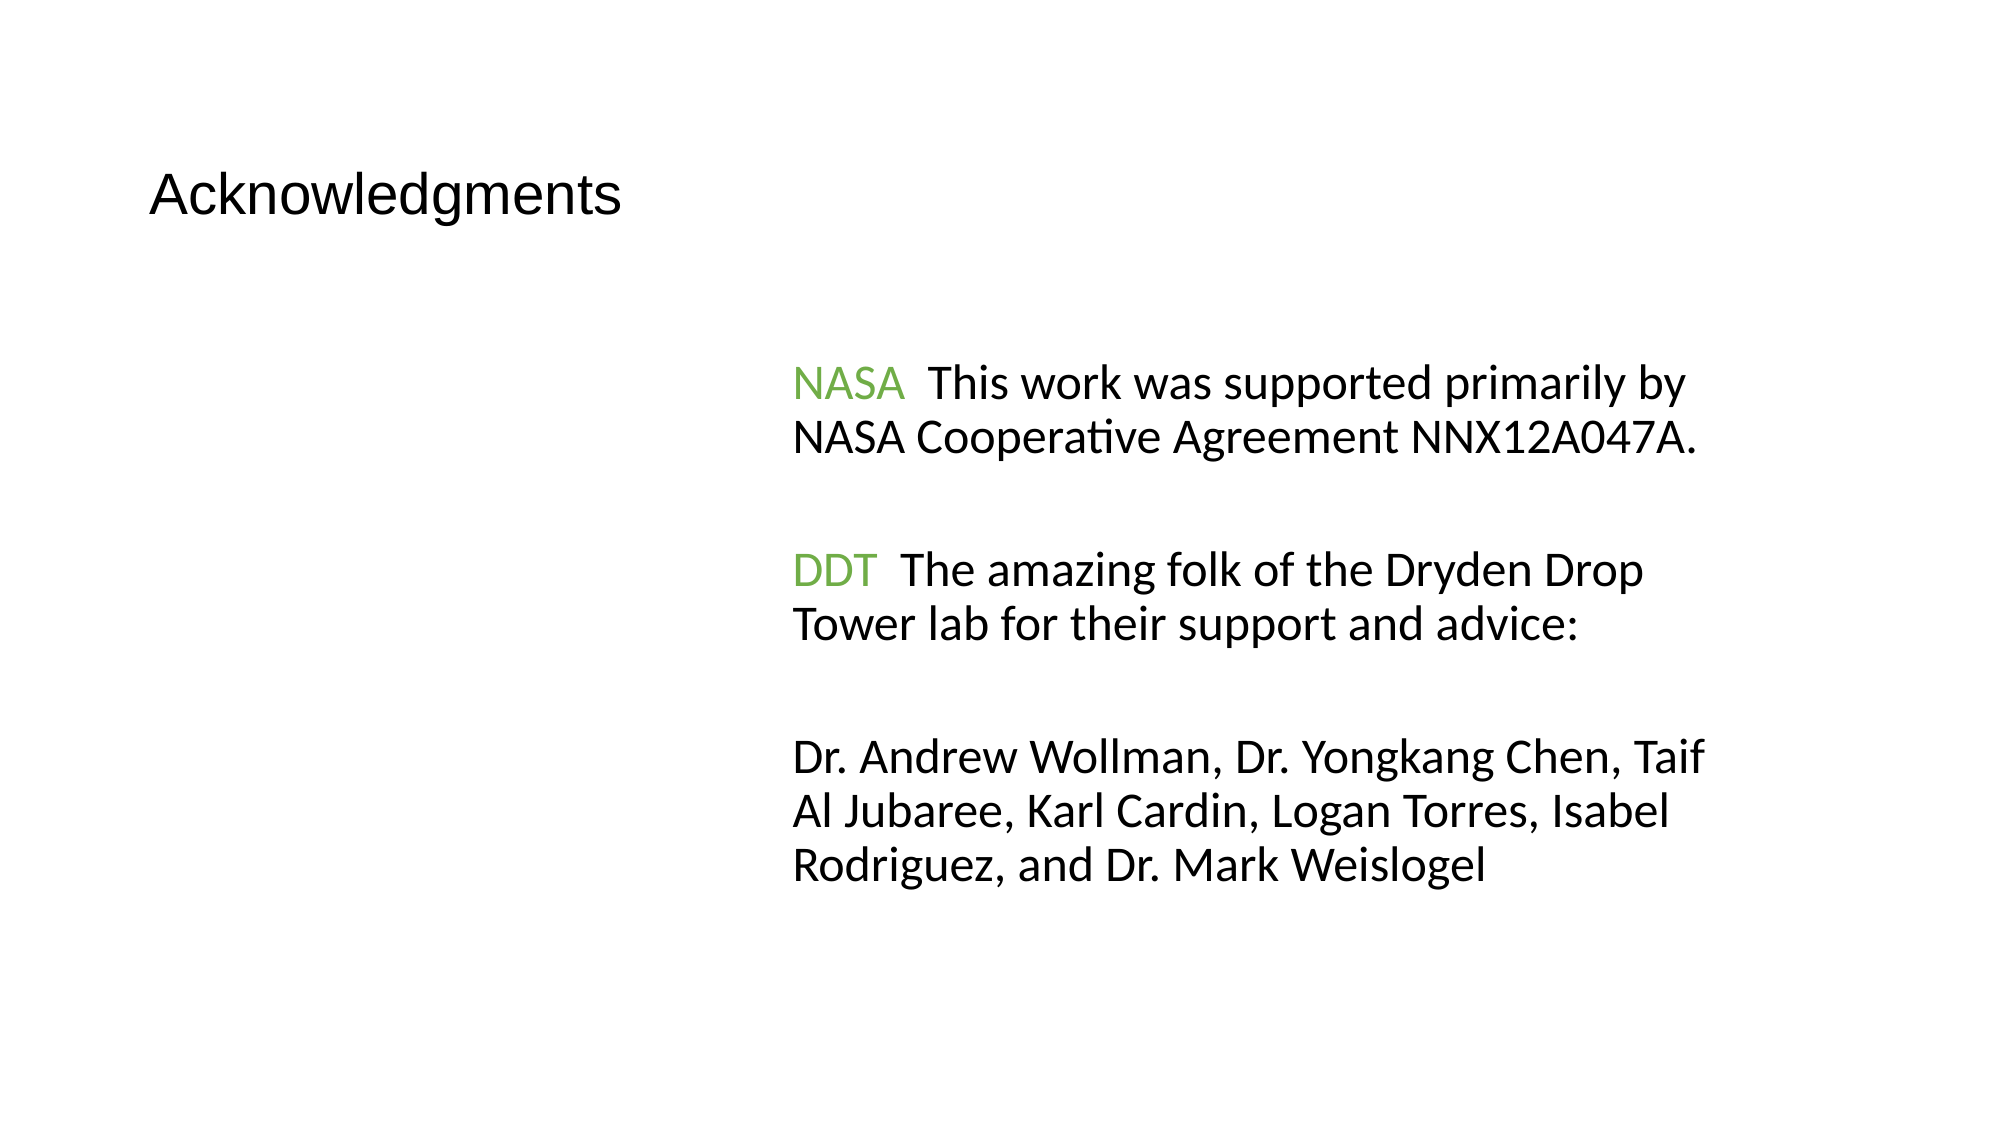

# Acknowledgments
NASA  This work was supported primarily by NASA Cooperative Agreement NNX12A047A.
DDT  The amazing folk of the Dryden Drop Tower lab for their support and advice:
Dr. Andrew Wollman, Dr. Yongkang Chen, Taif Al Jubaree, Karl Cardin, Logan Torres, Isabel Rodriguez, and Dr. Mark Weislogel